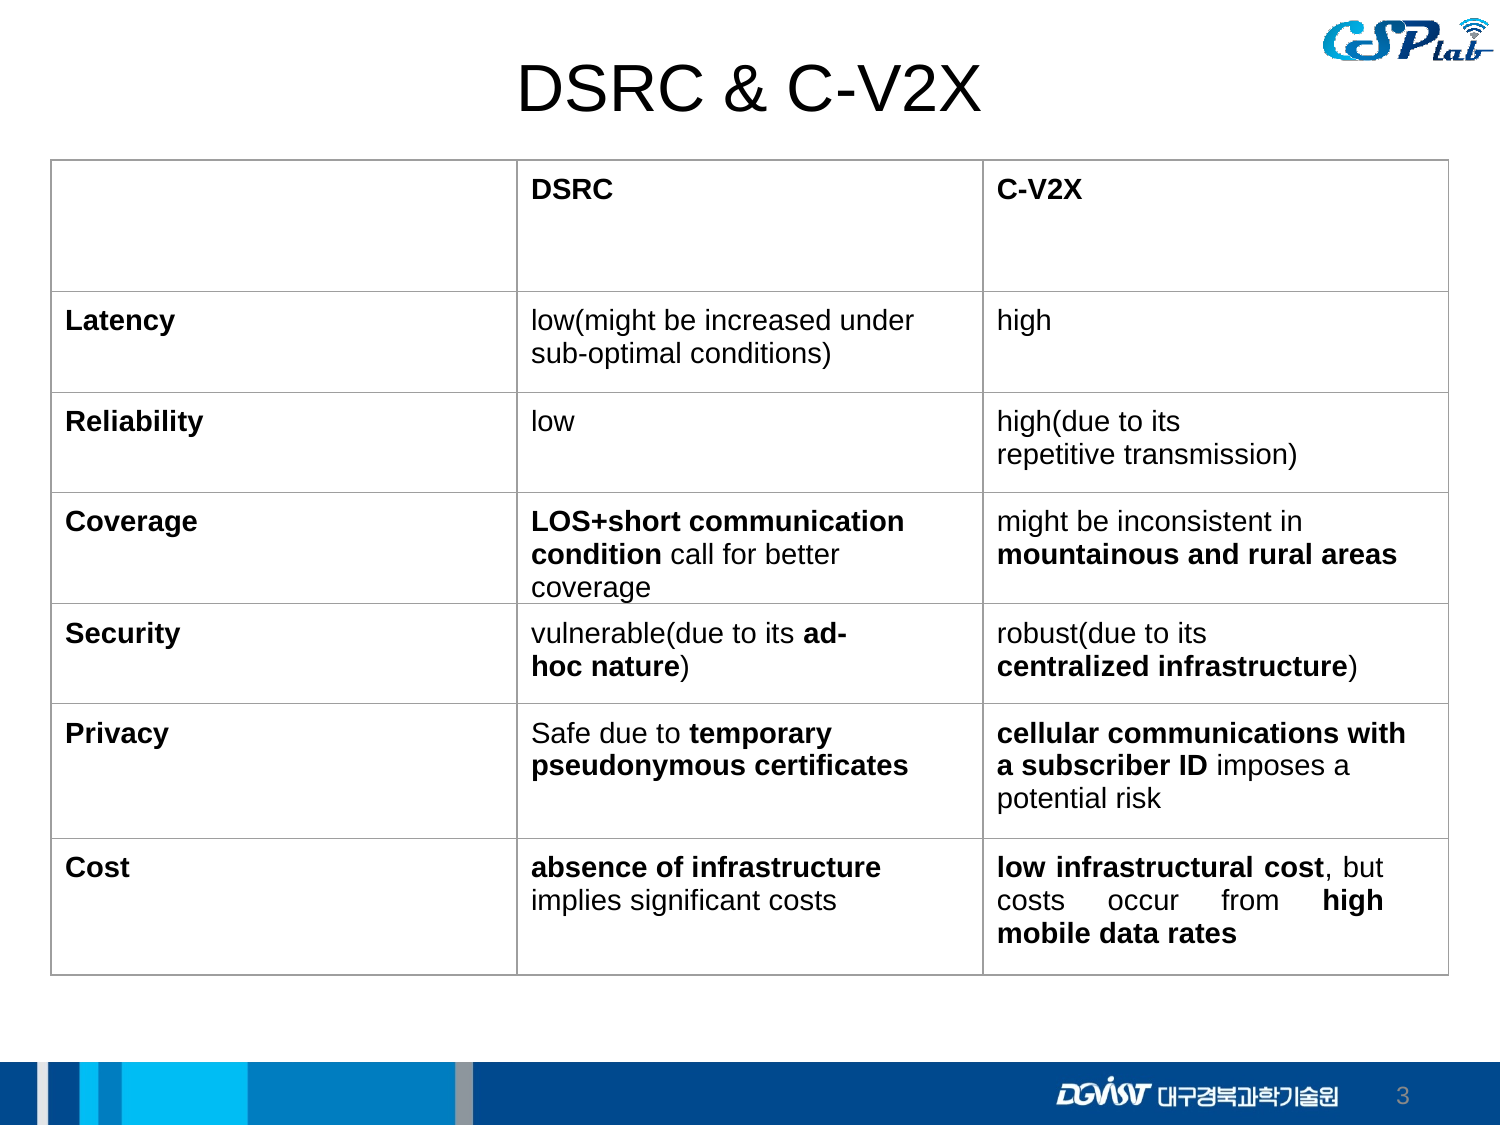

# DSRC & C-V2X
|  | DSRC | C-V2X |
| --- | --- | --- |
| Latency | low(might be increased under sub-optimal conditions) | high |
| Reliability | low | high(due to its repetitive transmission) |
| Coverage | LOS+short communication condition call for better coverage | might be inconsistent in mountainous and rural areas |
| Security | vulnerable(due to its ad-hoc nature) | robust(due to its centralized infrastructure) |
| Privacy | Safe due to temporary pseudonymous certificates | cellular communications with a subscriber ID imposes a potential risk |
| Cost | absence of infrastructure implies significant costs | low infrastructural cost, but costs occur from high mobile data rates |
3